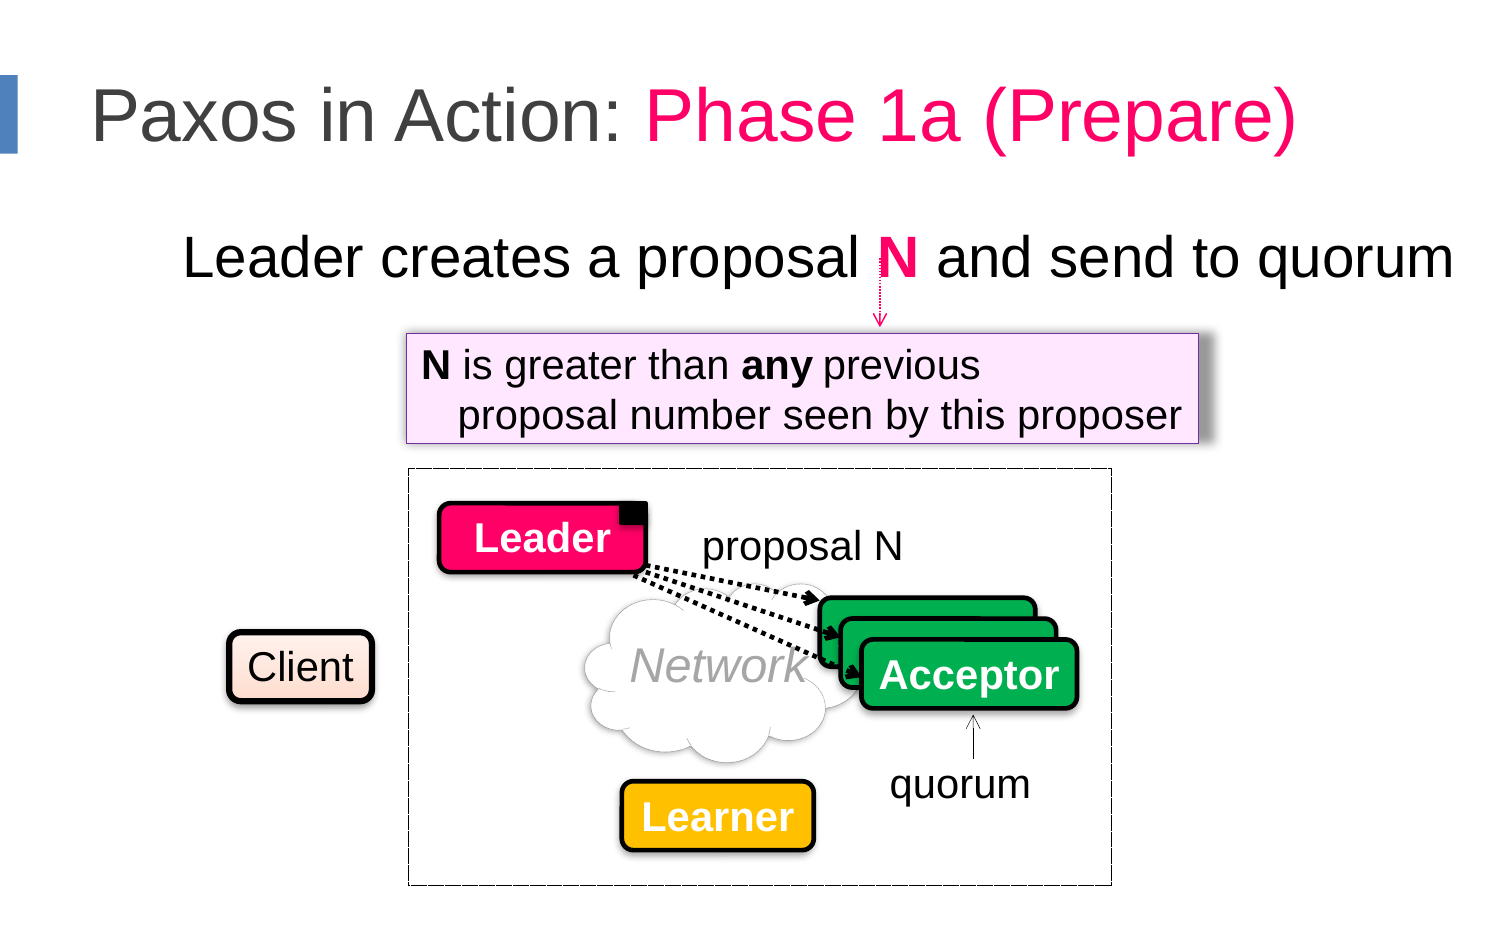

# Paxos in Action: Phase 1a (Prepare)
Leader creates a proposal N and send to quorum
N is greater than any previous
proposal number seen by this proposer

Leader
proposal N

Network
Acceptor
Acceptor
Client
Acceptor
quorum
Learner